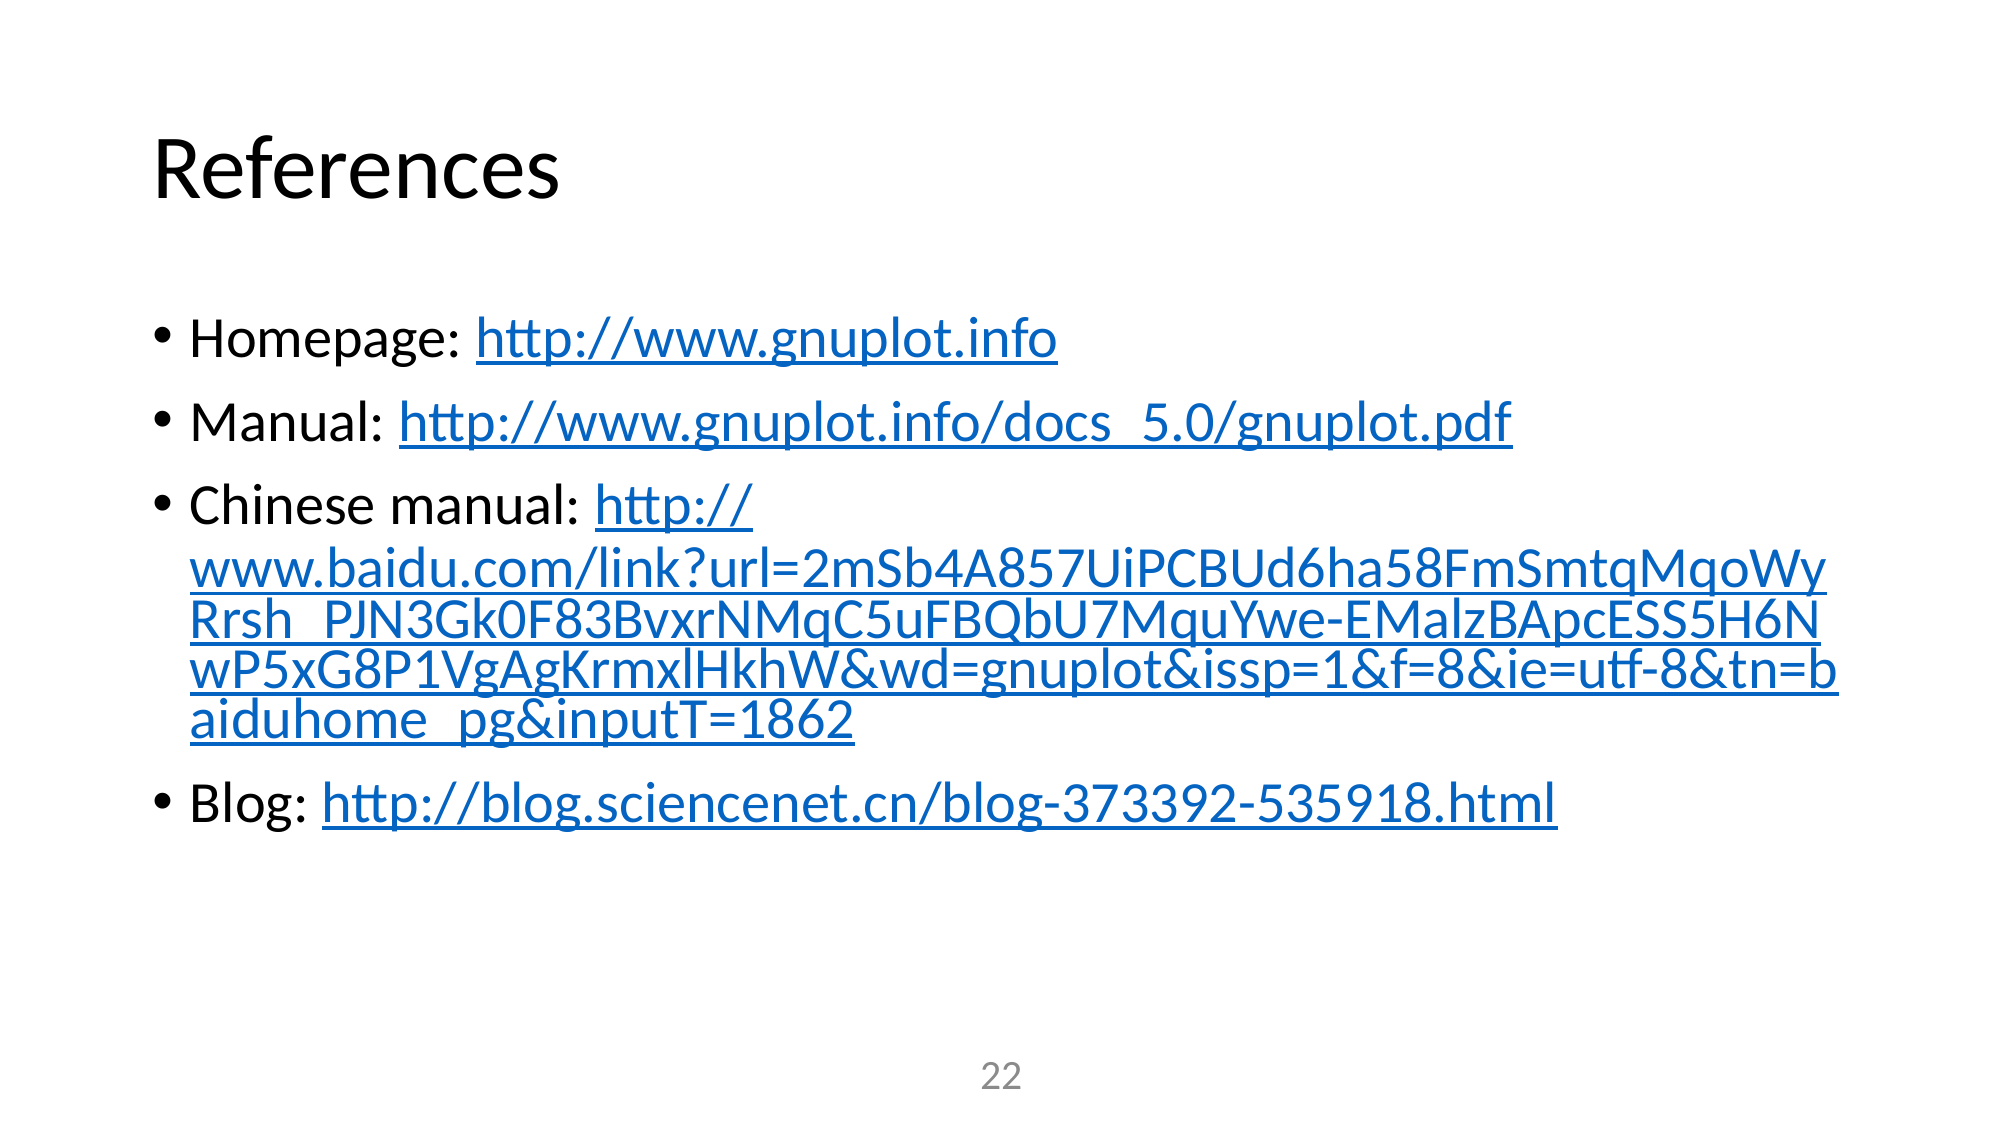

# References
Homepage: http://www.gnuplot.info
Manual: http://www.gnuplot.info/docs_5.0/gnuplot.pdf
Chinese manual: http://www.baidu.com/link?url=2mSb4A857UiPCBUd6ha58FmSmtqMqoWyRrsh_PJN3Gk0F83BvxrNMqC5uFBQbU7MquYwe-EMalzBApcESS5H6NwP5xG8P1VgAgKrmxlHkhW&wd=gnuplot&issp=1&f=8&ie=utf-8&tn=baiduhome_pg&inputT=1862
Blog: http://blog.sciencenet.cn/blog-373392-535918.html

22